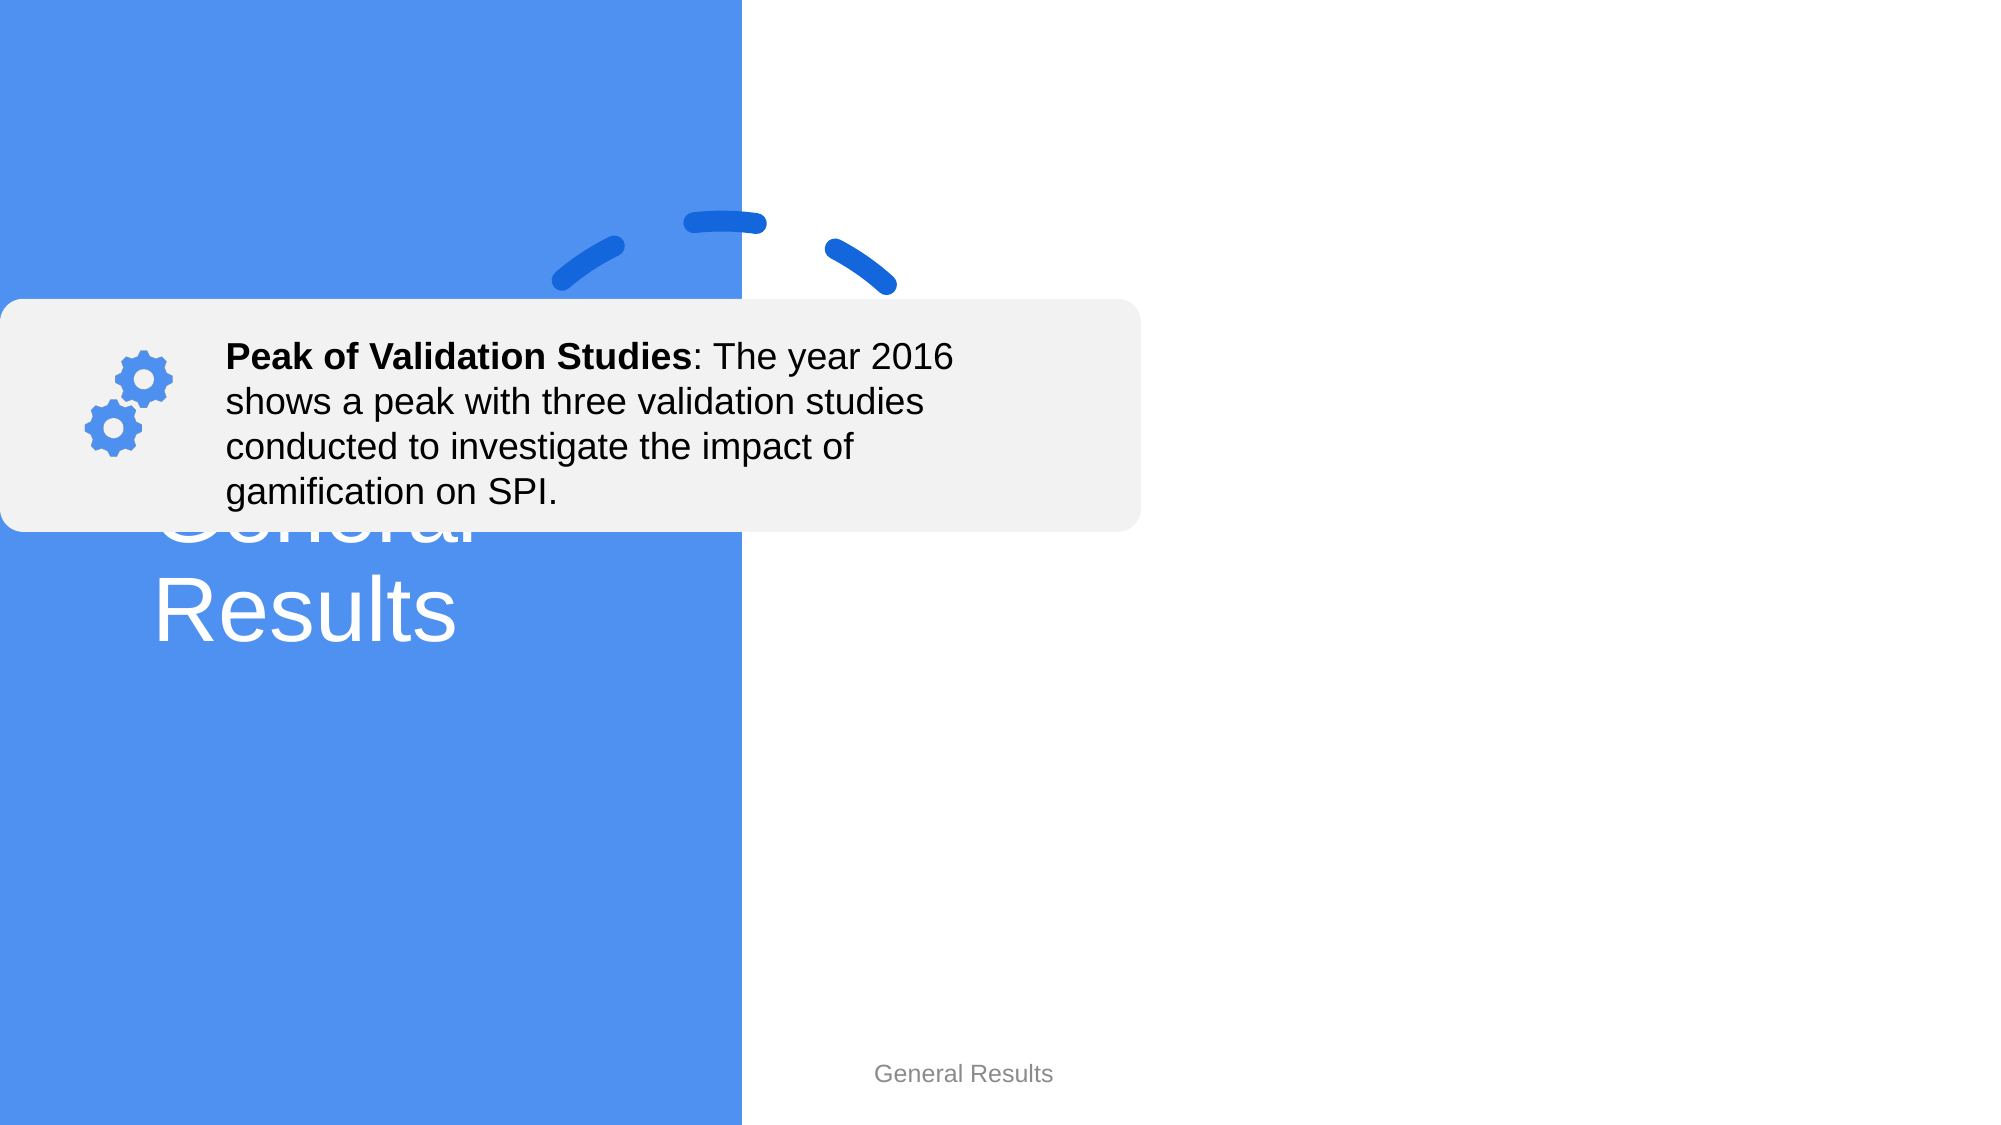

# General Results
Peak of Validation Studies: The year 2016 shows a peak with three validation studies conducted to investigate the impact of gamification on SPI.

General Results
19